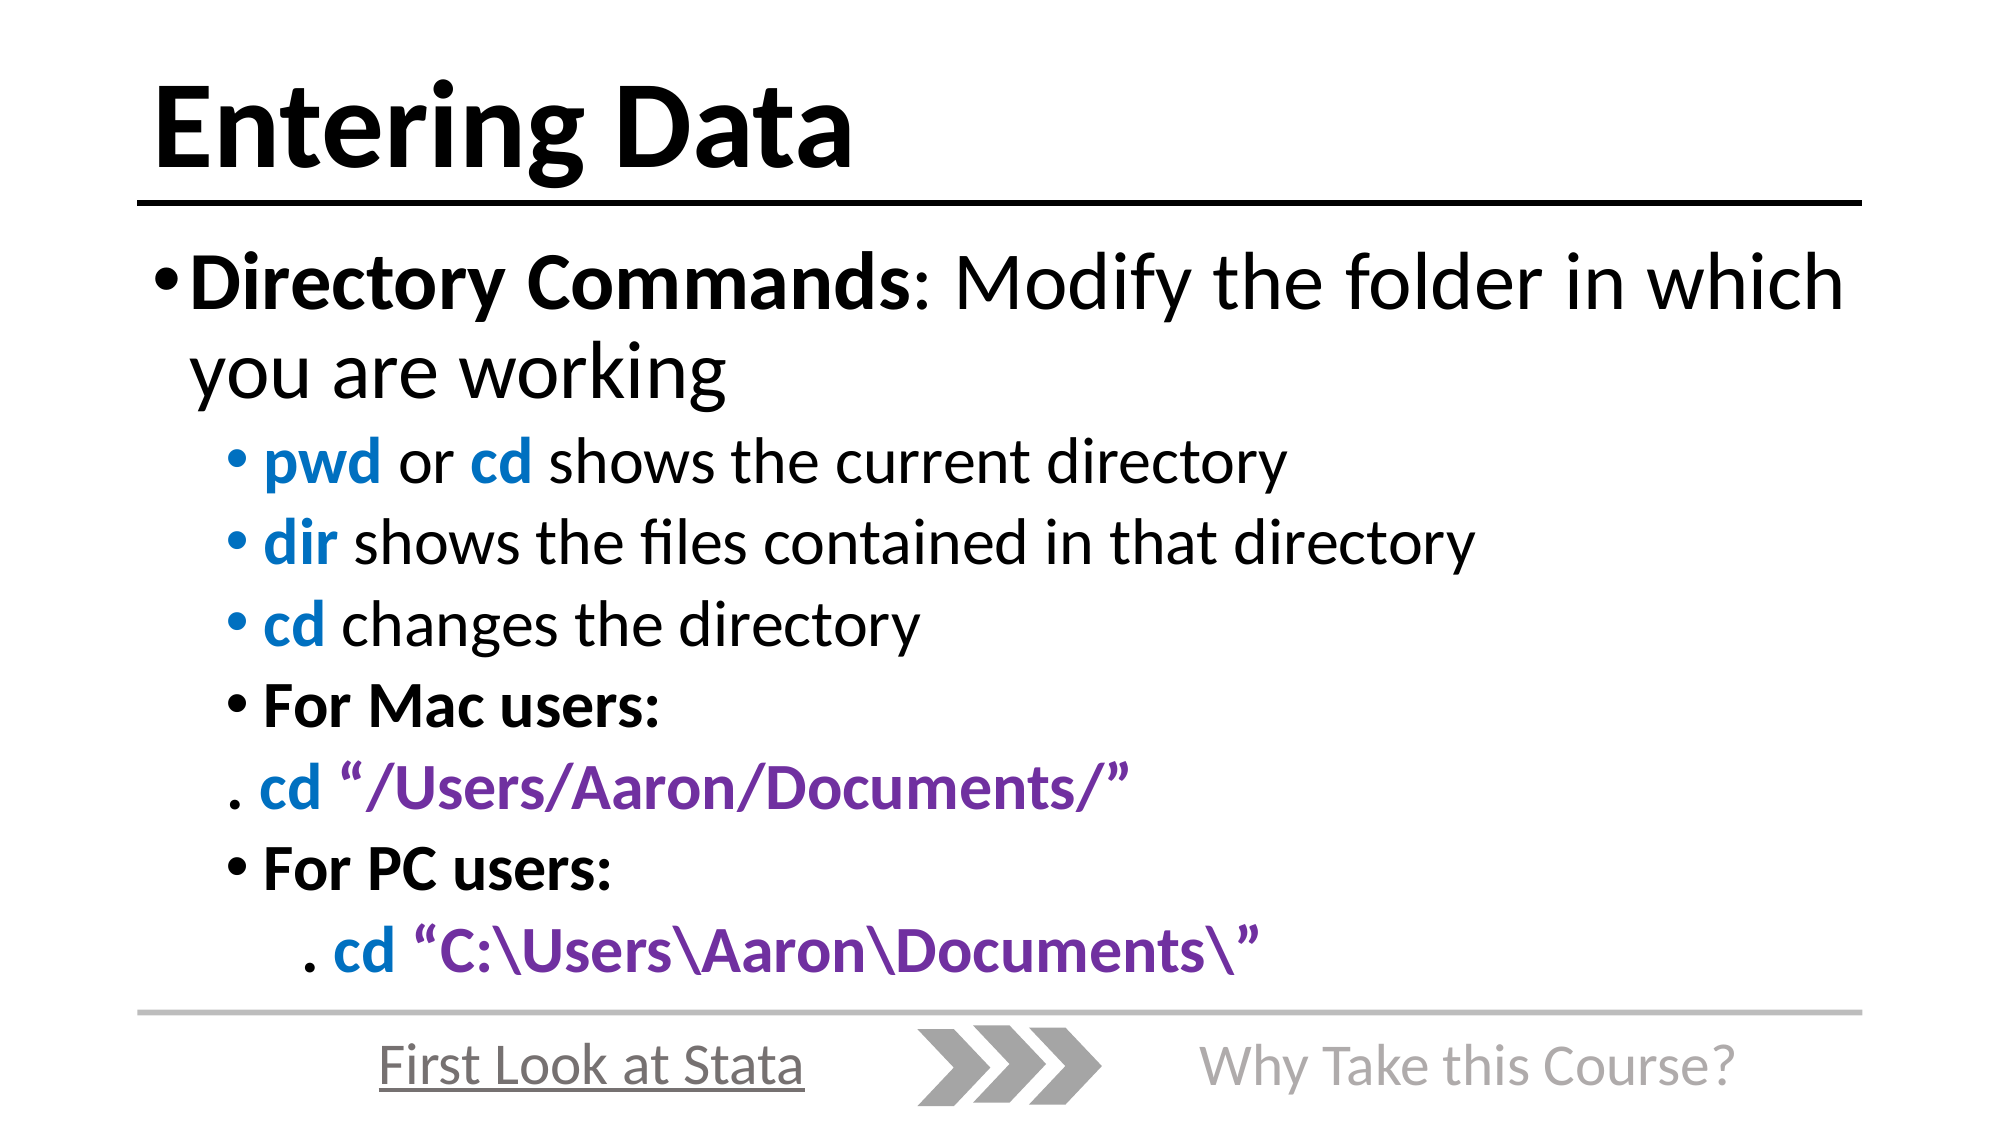

# Entering Data
Directory Commands: Modify the folder in which you are working
pwd or cd shows the current directory
dir shows the files contained in that directory
cd changes the directory
For Mac users:
	. cd “/Users/Aaron/Documents/”
For PC users:
. cd “C:\Users\Aaron\Documents\”

First Look at Stata
Why Take this Course?